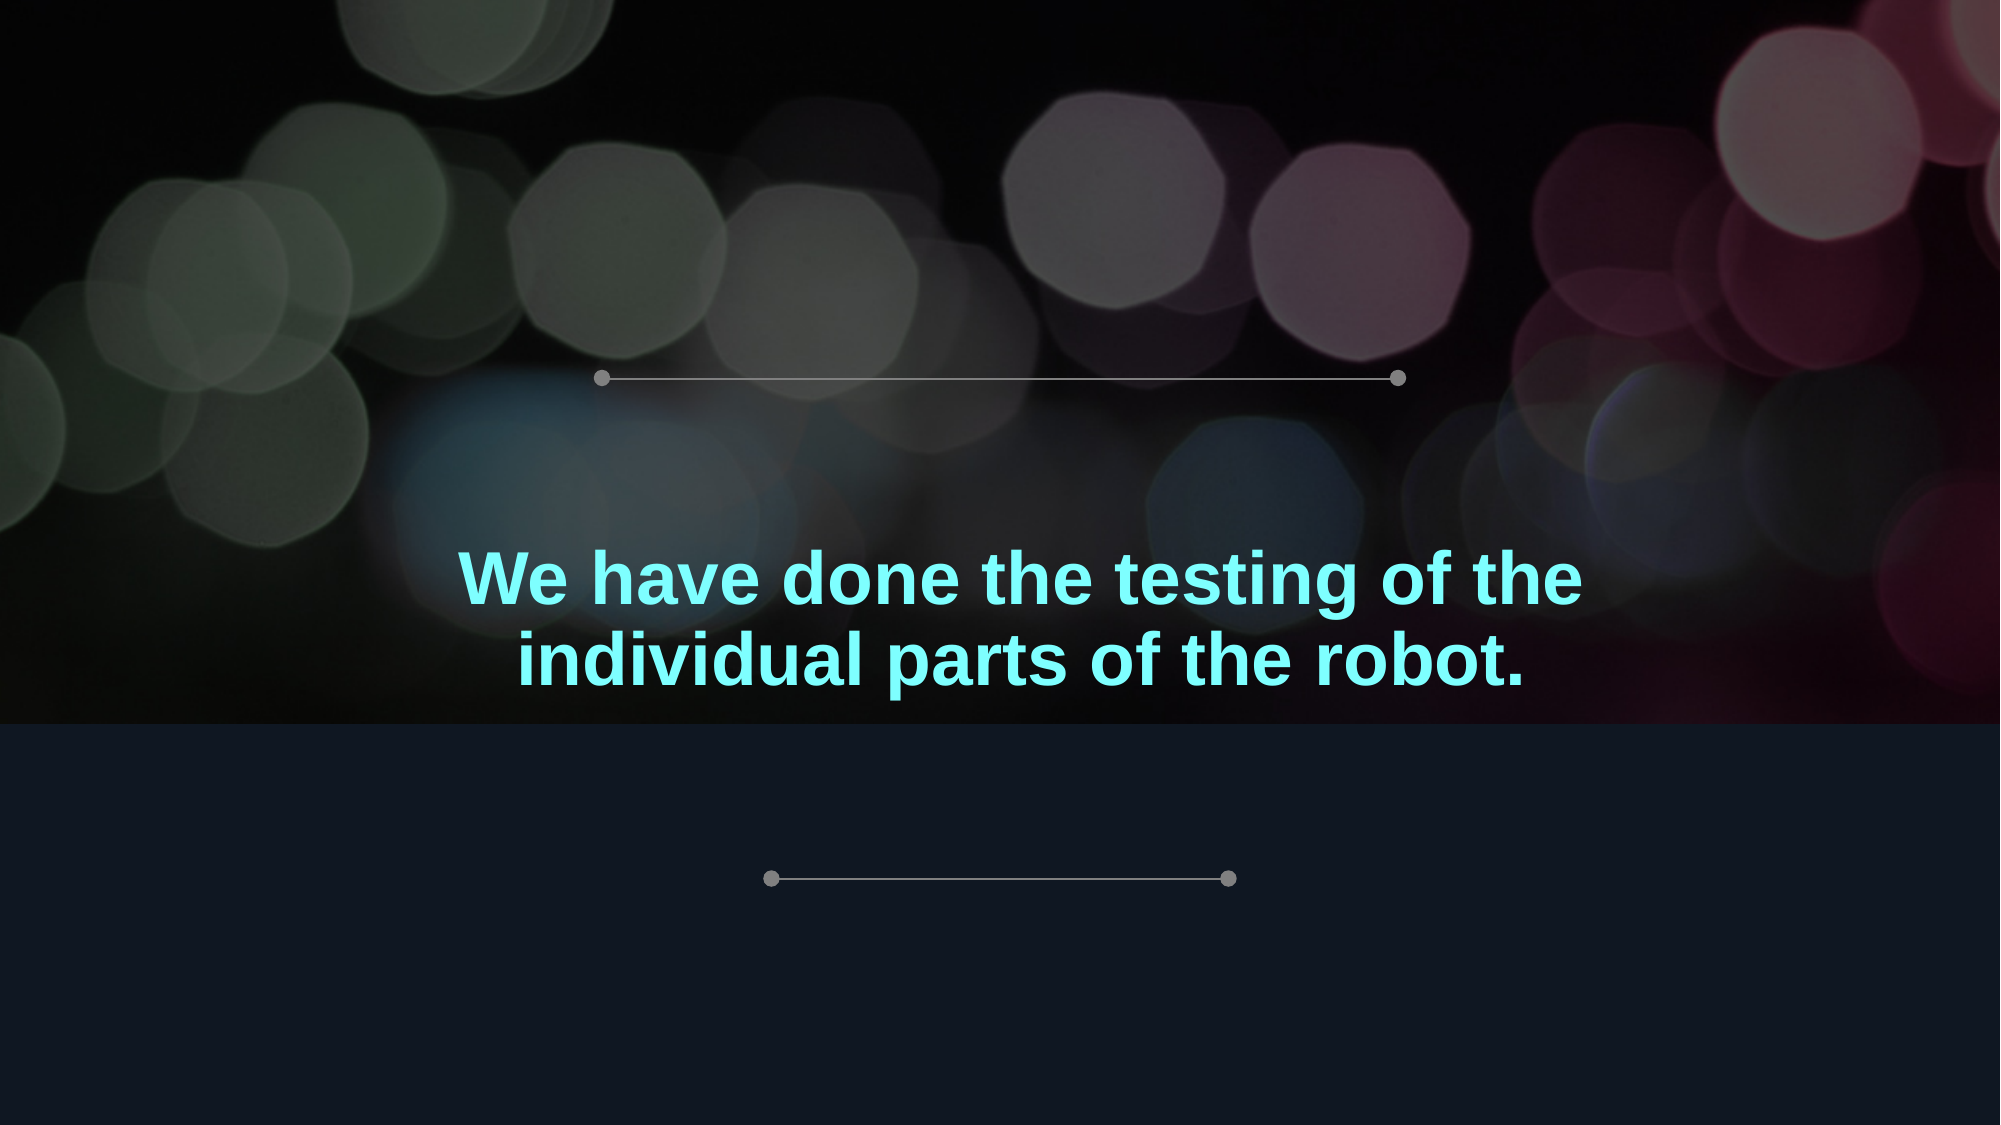

# We have done the testing of the individual parts of the robot.